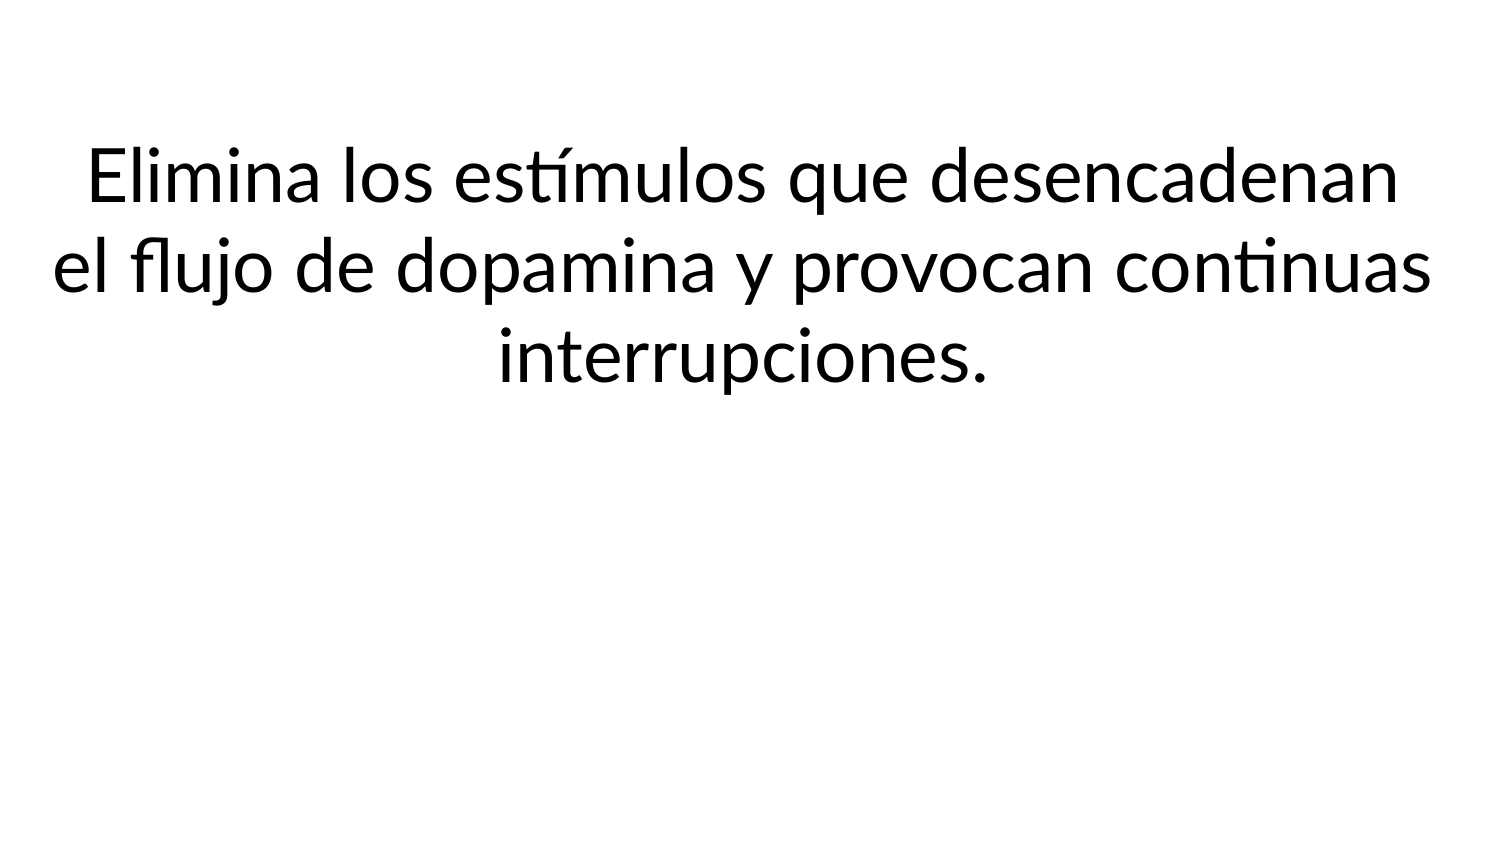

Elimina los estímulos que desencadenan el flujo de dopamina y provocan continuas interrupciones.